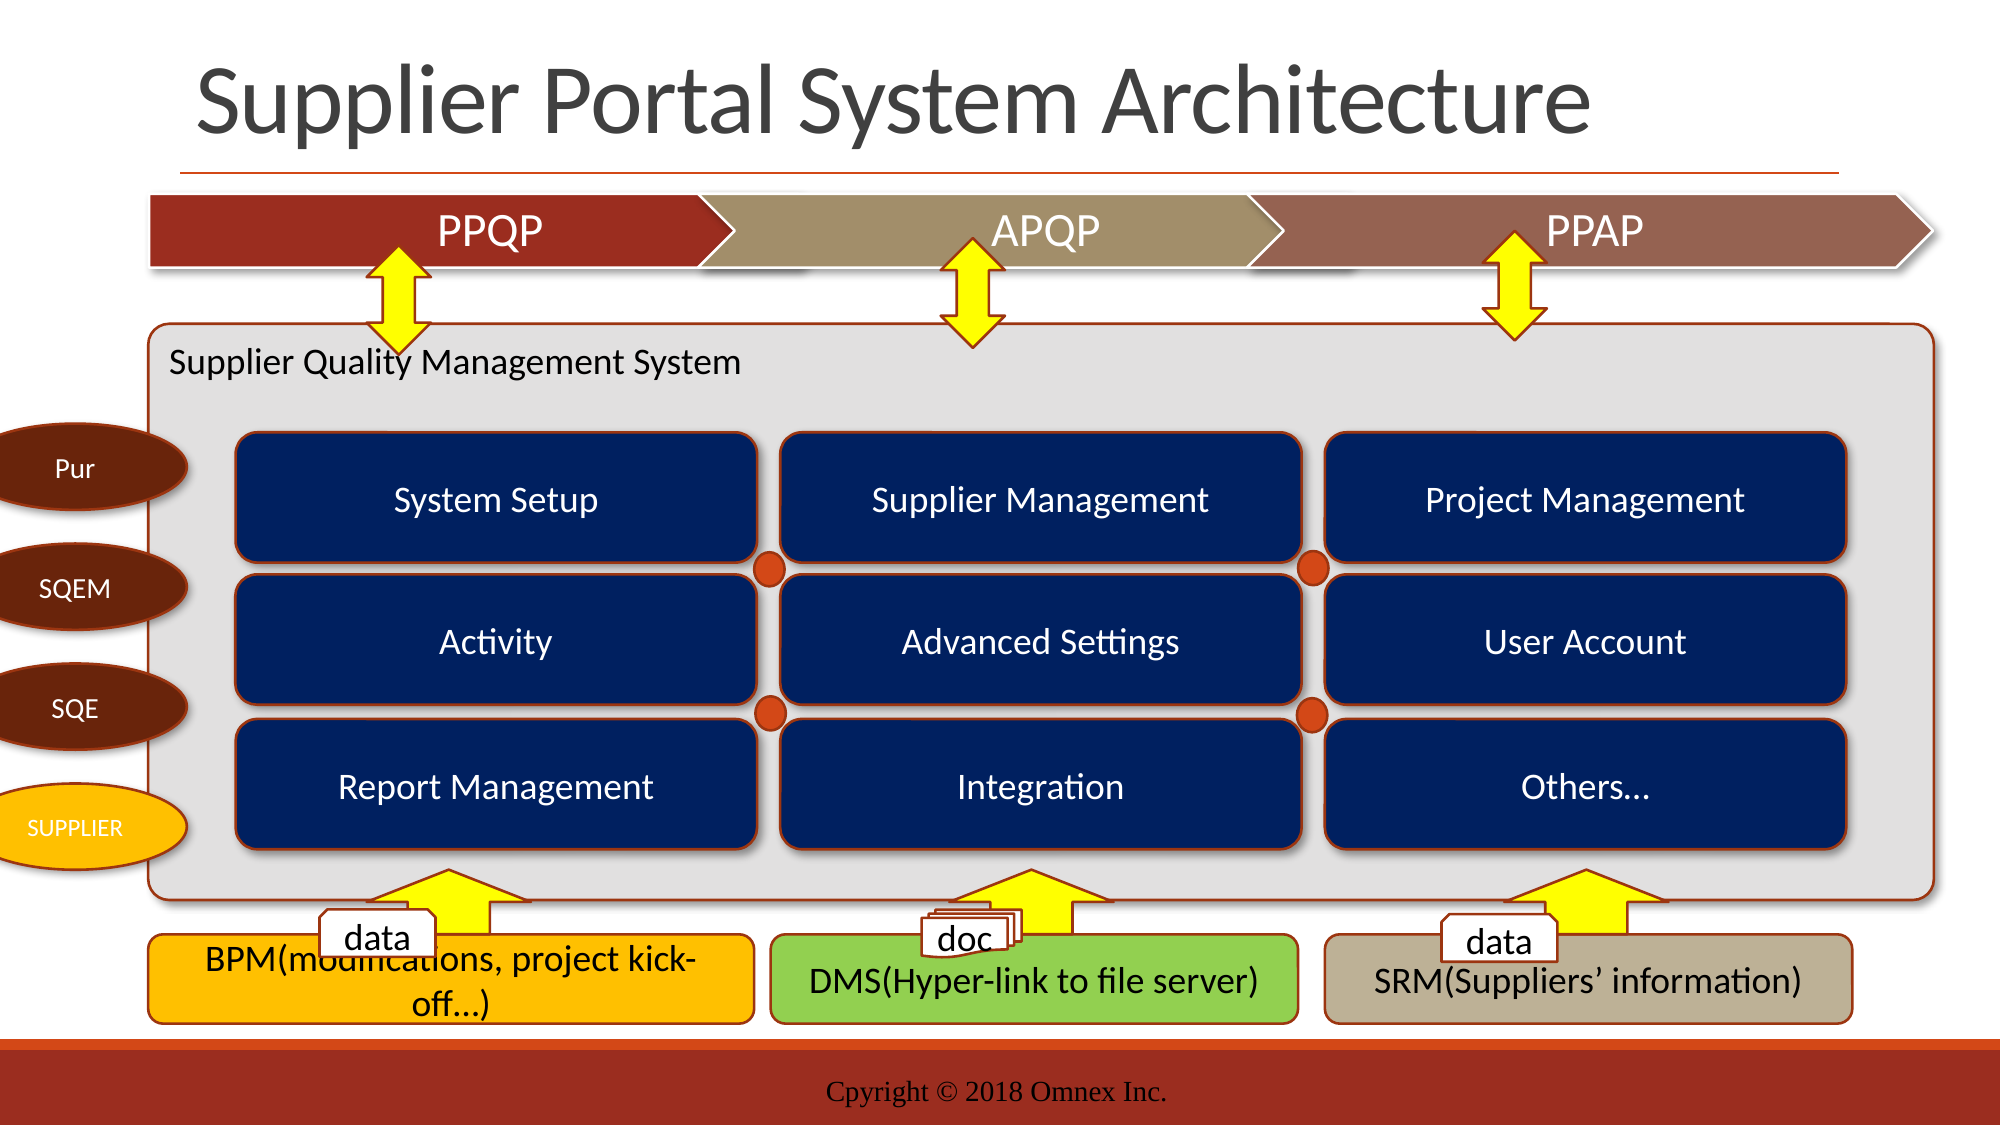

# Supplier Portal System Architecture
PPQP
APQP
PPAP

Supplier Quality Management System
Pur
System Setup
Supplier Management
Project Management
SQEM

Activity
User Account
Advanced Settings
SQE

Report Management
Integration
Others…
SUPPLIER

data
doc
data
BPM(modifications, project kick-off…)
DMS(Hyper-link to file server)
SRM(Suppliers’ information)
Cpyright © 2018 Omnex Inc.